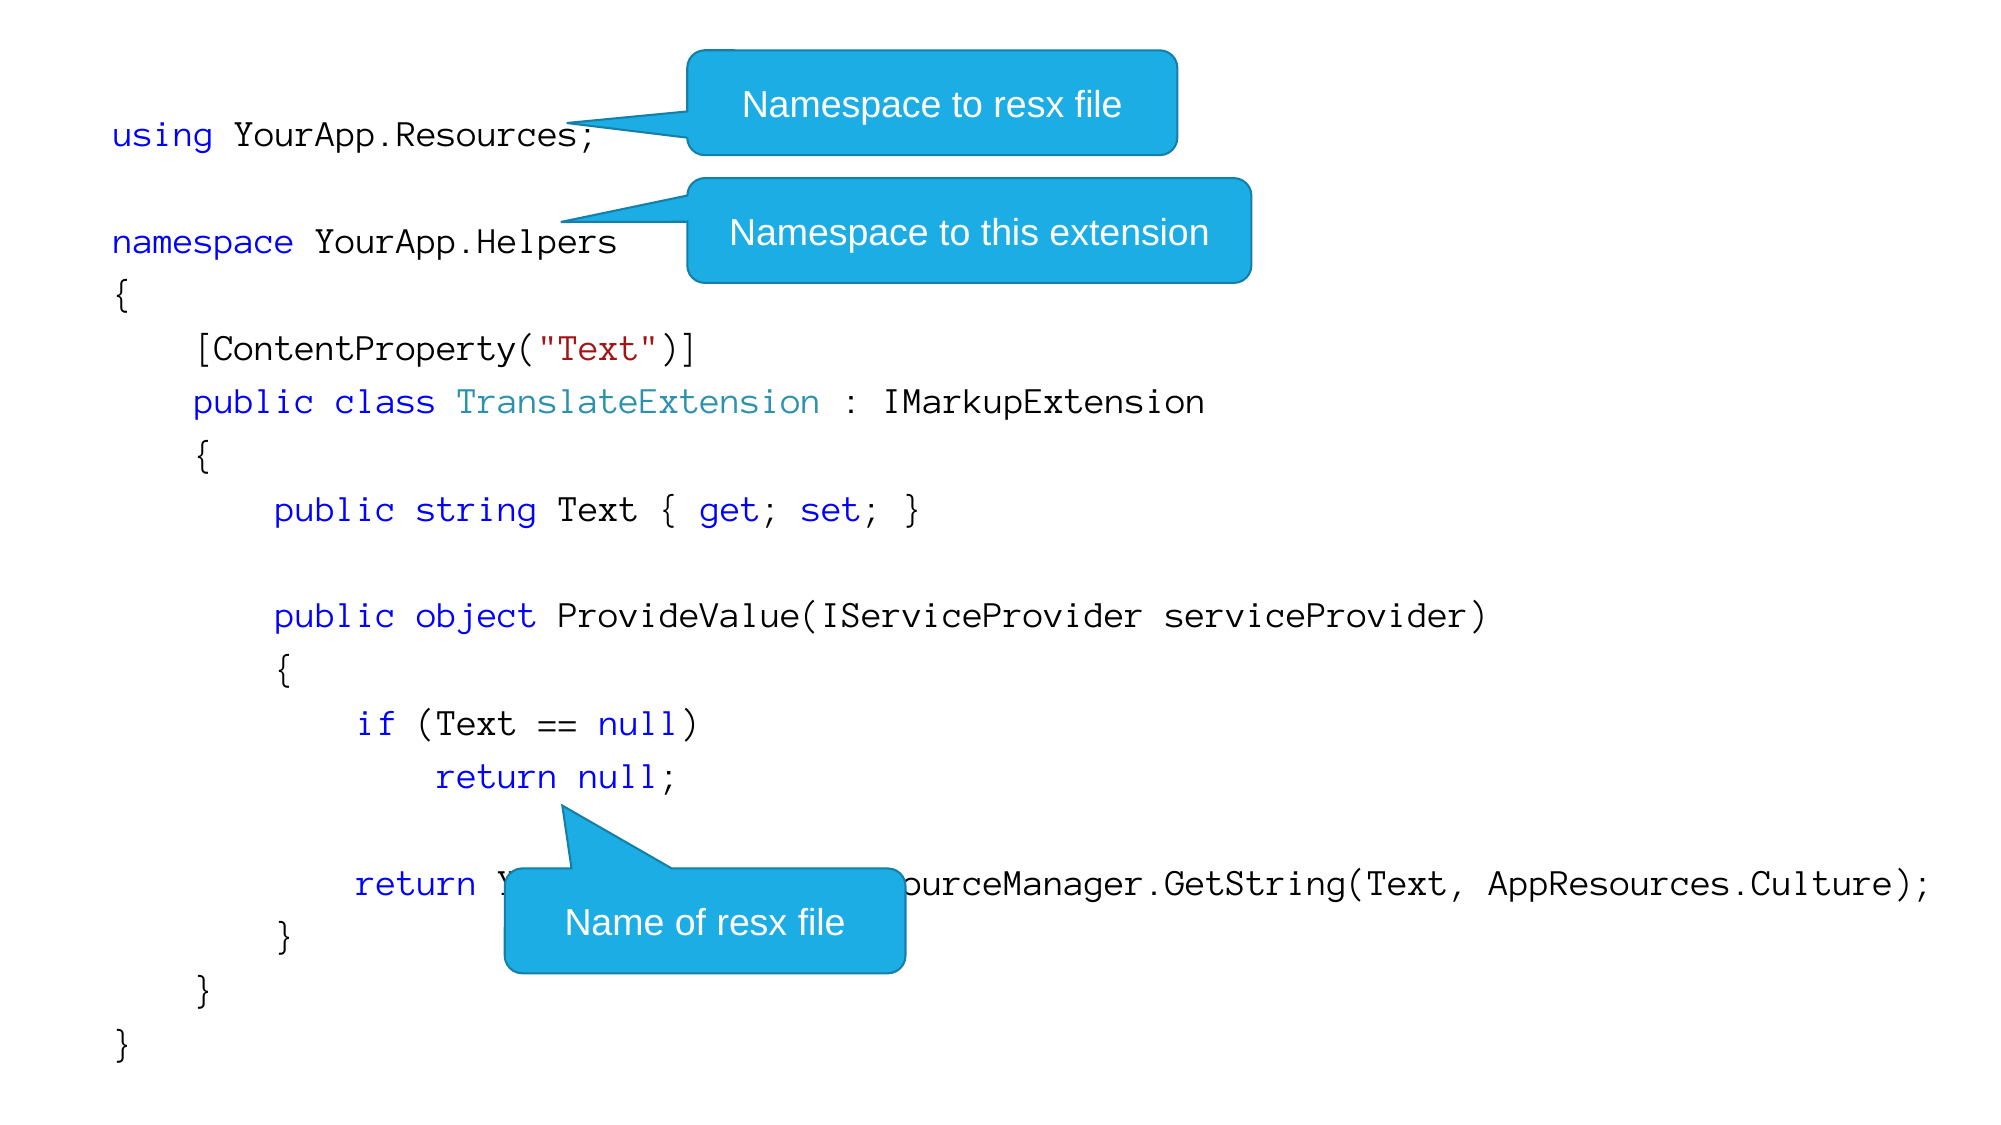

Namespace to resx file
using YourApp.Resources;

namespace YourApp.Helpers
{
    [ContentProperty("Text")]
    public class TranslateExtension : IMarkupExtension
    {
        public string Text { get; set; }

        public object ProvideValue(IServiceProvider serviceProvider)
        {
            if (Text == null)
                return null;

            return YourAppResources.ResourceManager.GetString(Text, AppResources.Culture);
        }
    }
}
Namespace to this extension
Name of resx file